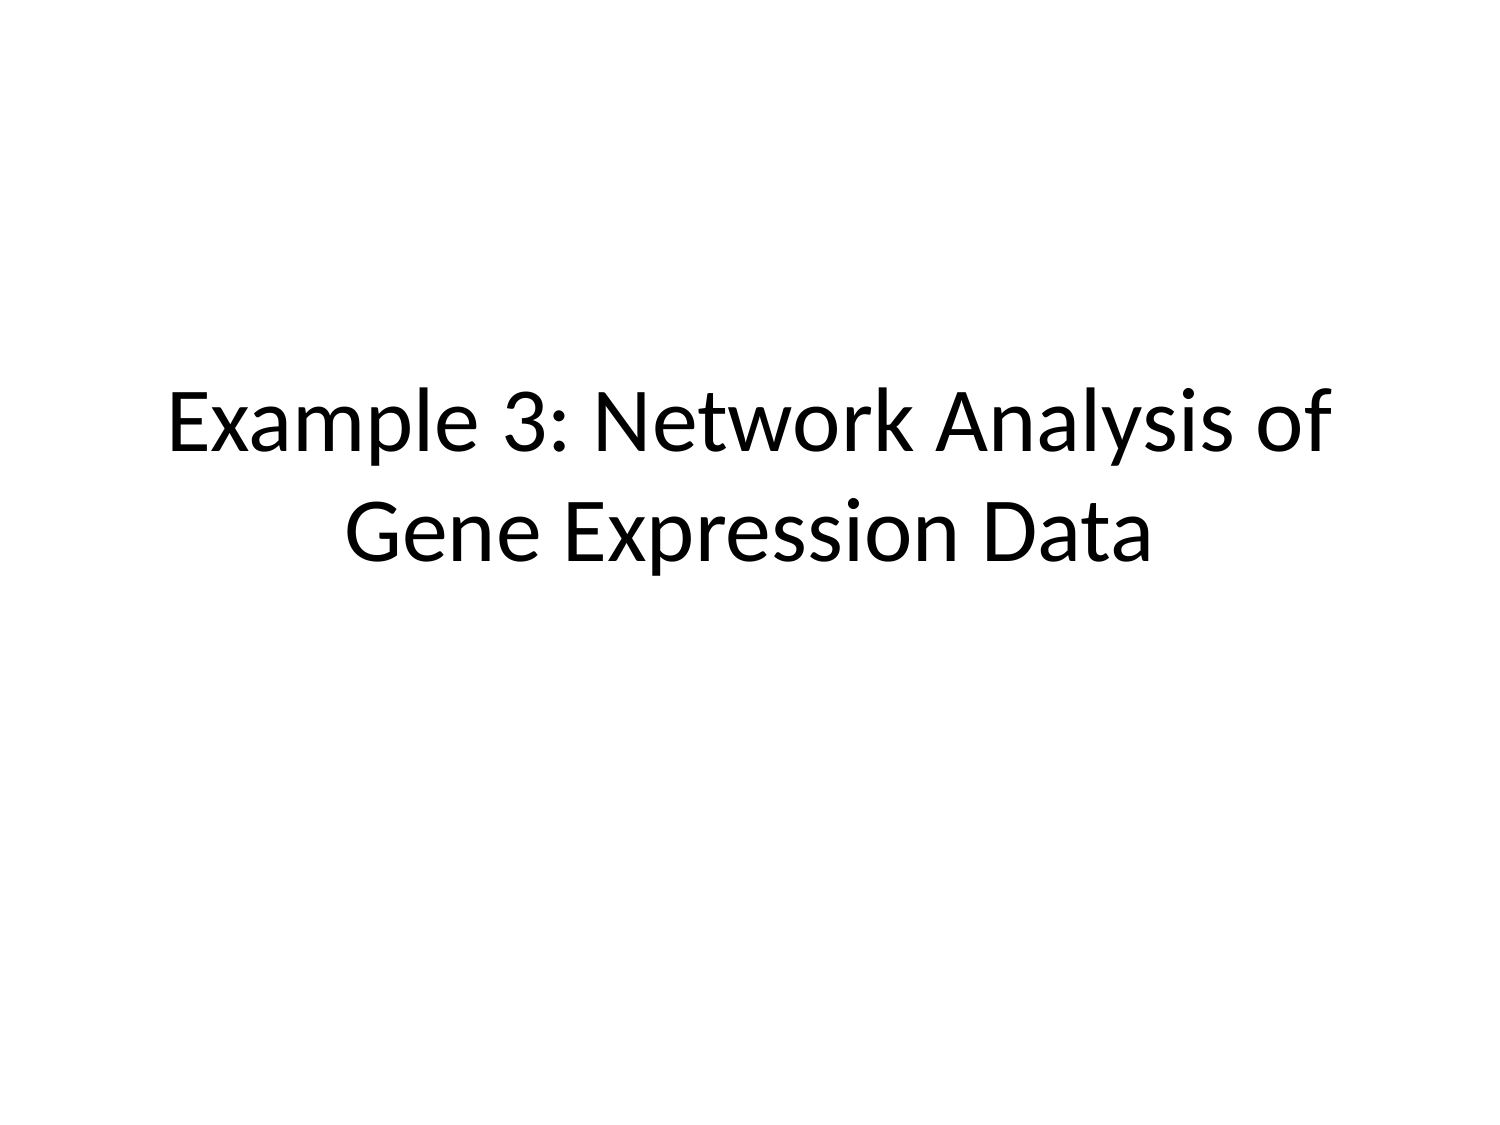

# Example 3: Network Analysis of Gene Expression Data